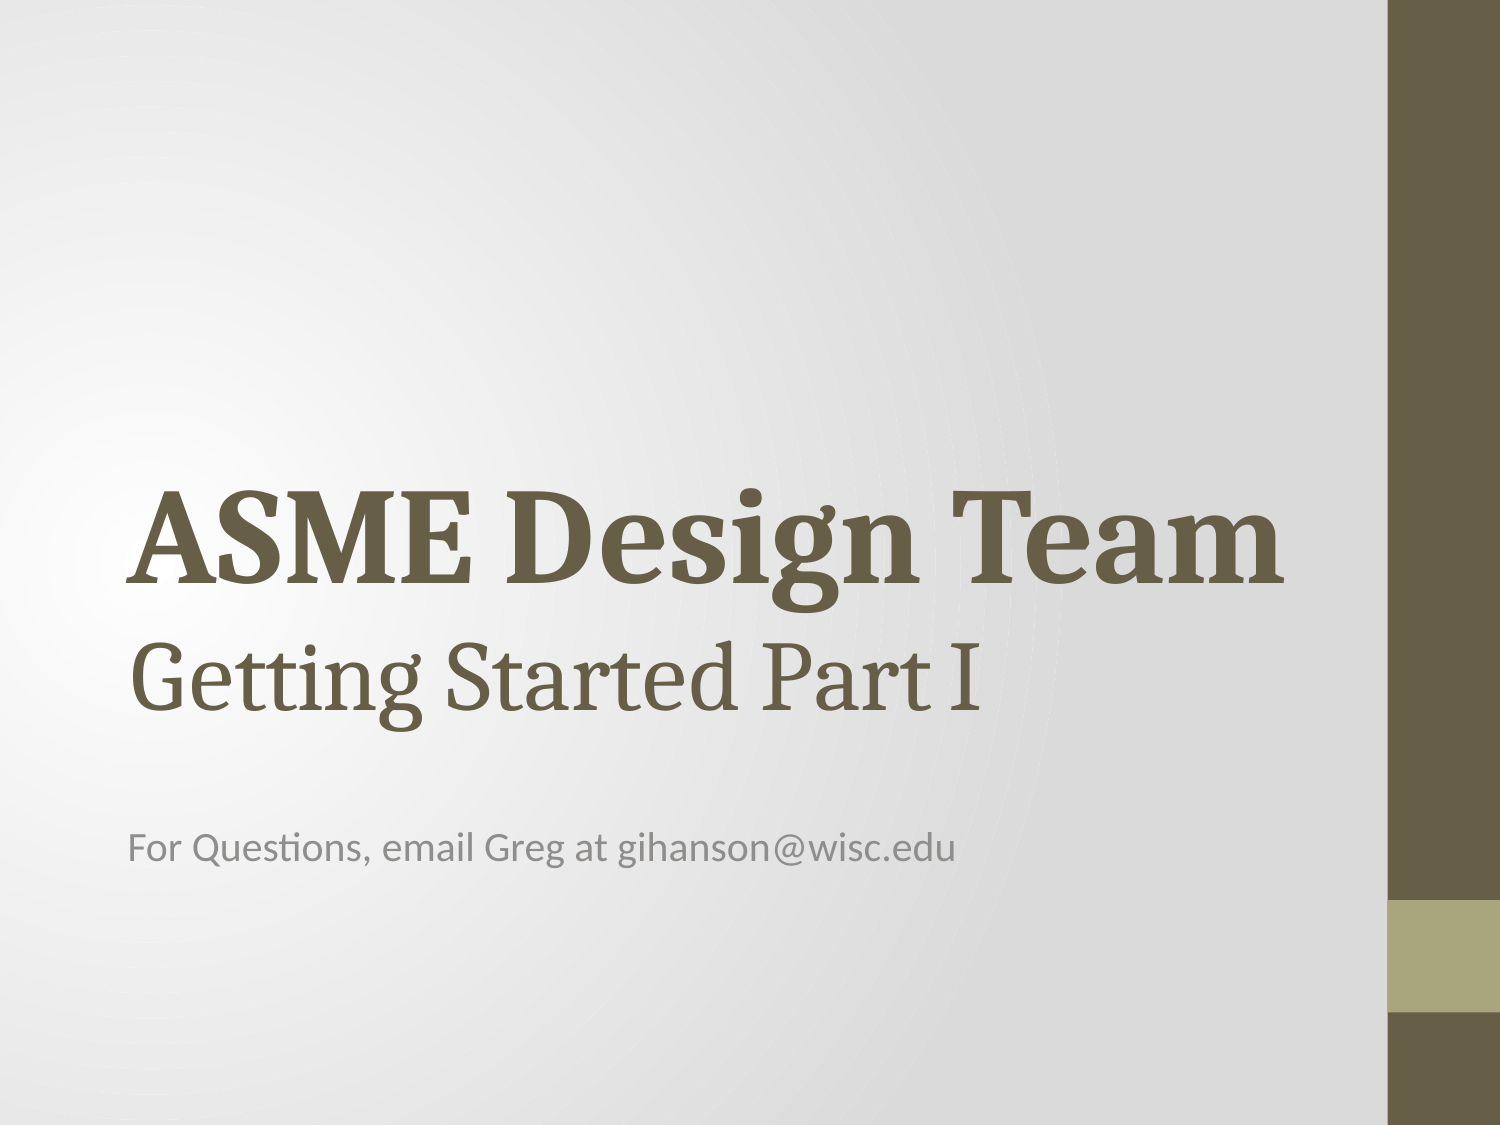

# ASME Design Team Getting Started Part I
For Questions, email Greg at gihanson@wisc.edu